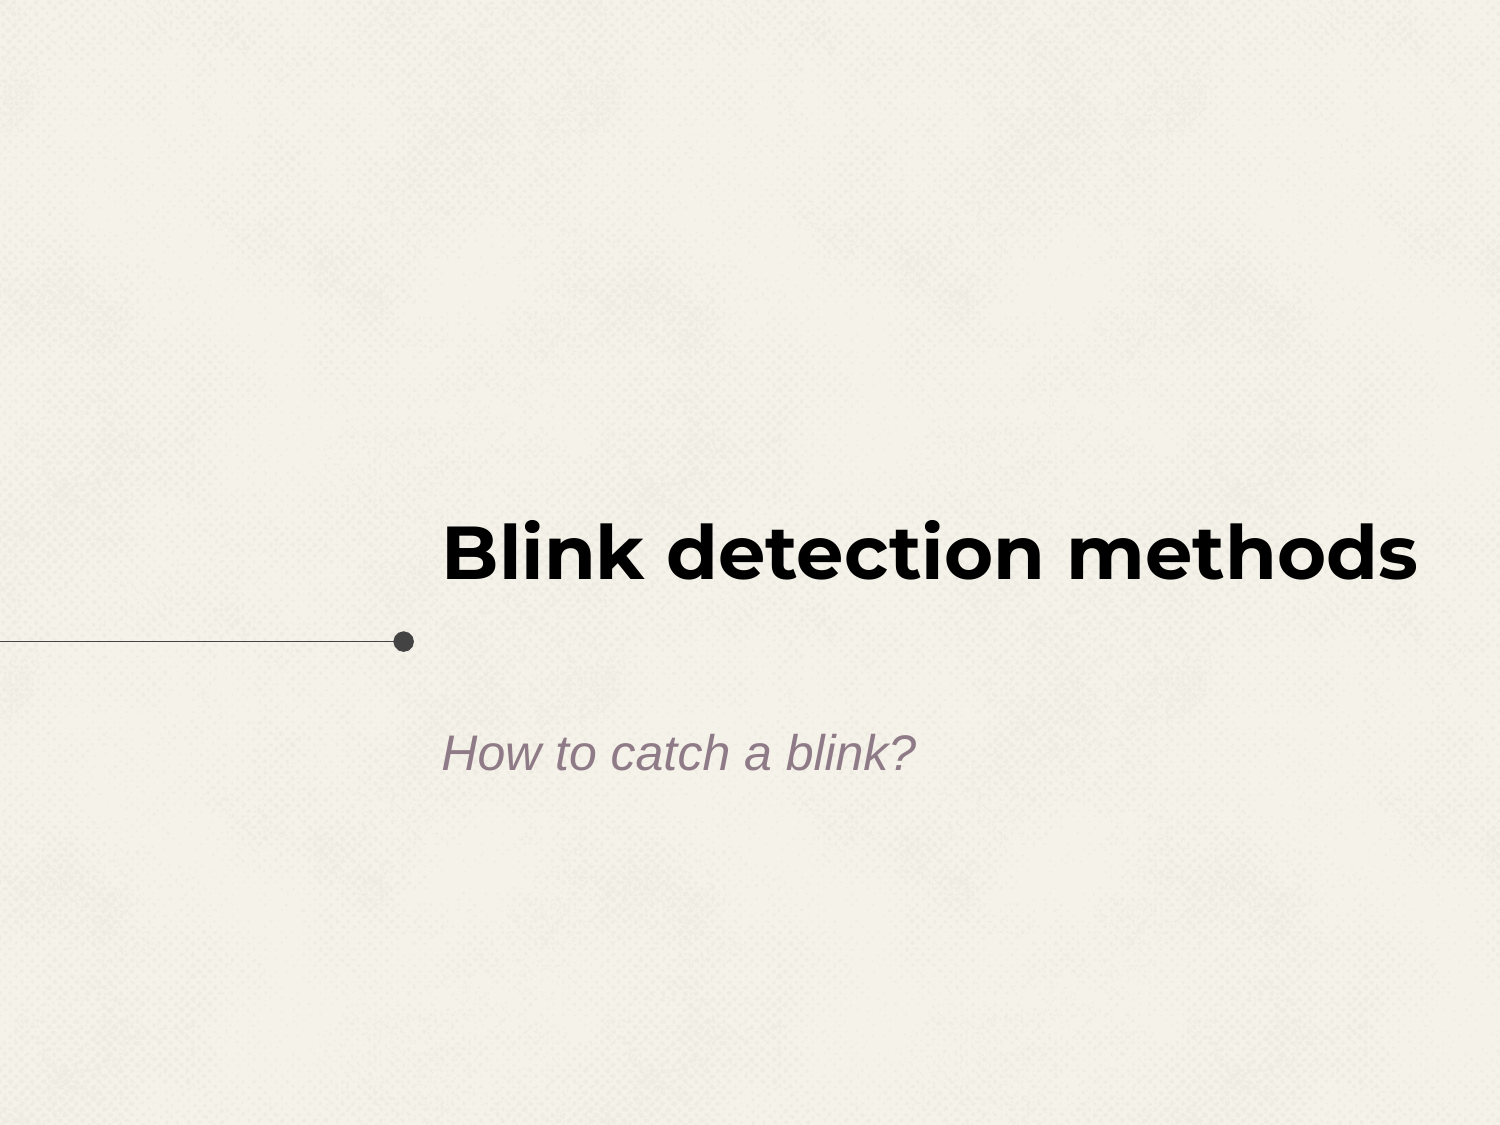

# Blink detection methods
How to catch a blink?